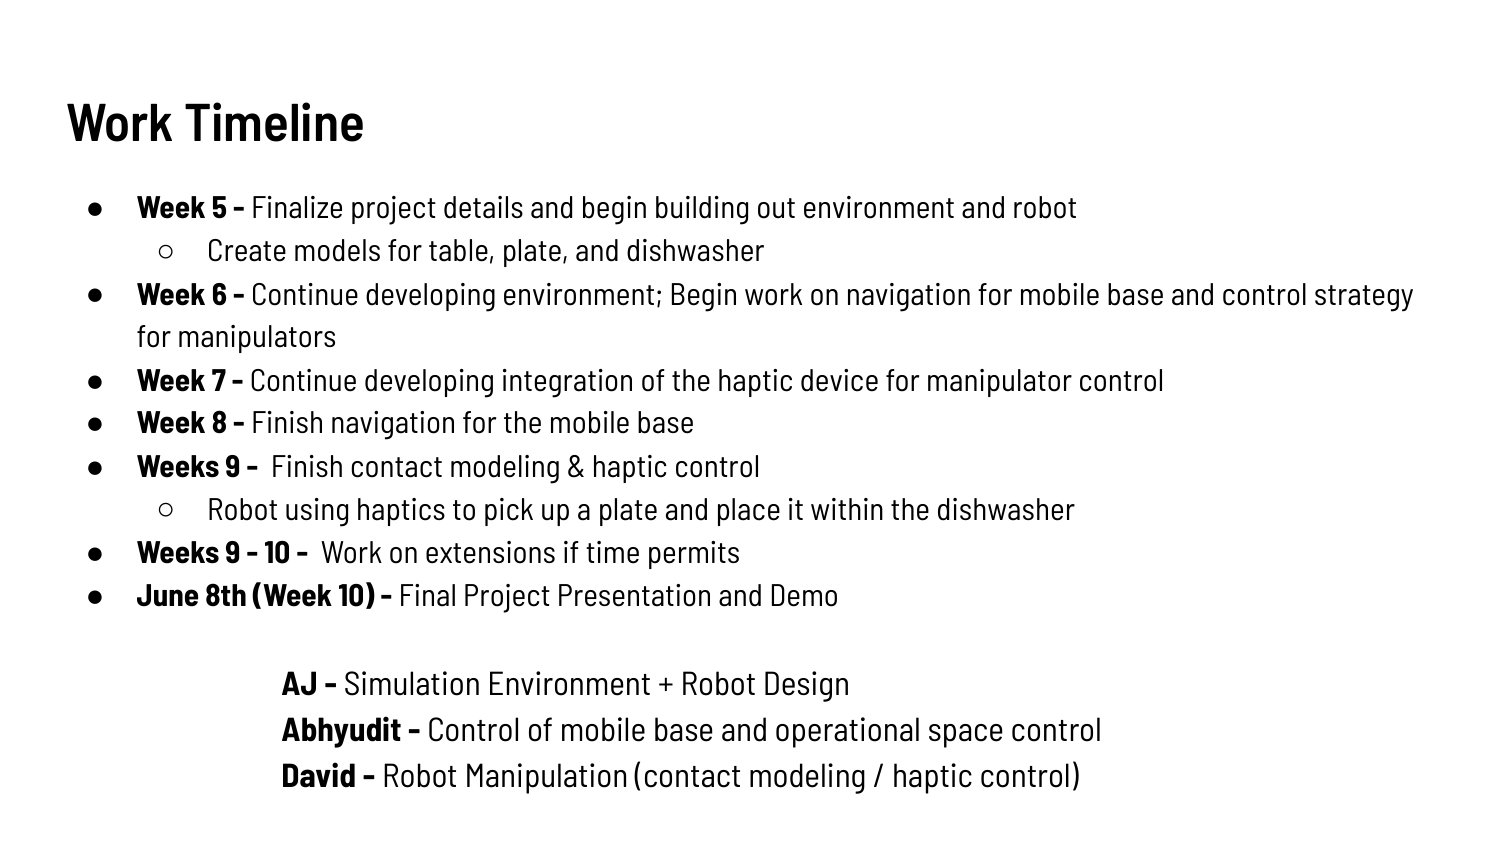

# Work Timeline

Week 5 - Finalize project details and begin building out environment and robot
Create models for table, plate, and dishwasher
Week 6 - Continue developing environment; Begin work on navigation for mobile base and control strategy for manipulators
Week 7 - Continue developing integration of the haptic device for manipulator control
Week 8 - Finish navigation for the mobile base
Weeks 9 -  Finish contact modeling & haptic control
Robot using haptics to pick up a plate and place it within the dishwasher
Weeks 9 - 10 -  Work on extensions if time permits
June 8th (Week 10) - Final Project Presentation and Demo
AJ - Simulation Environment + Robot Design
Abhyudit - Control of mobile base and operational space control
David - Robot Manipulation (contact modeling / haptic control)